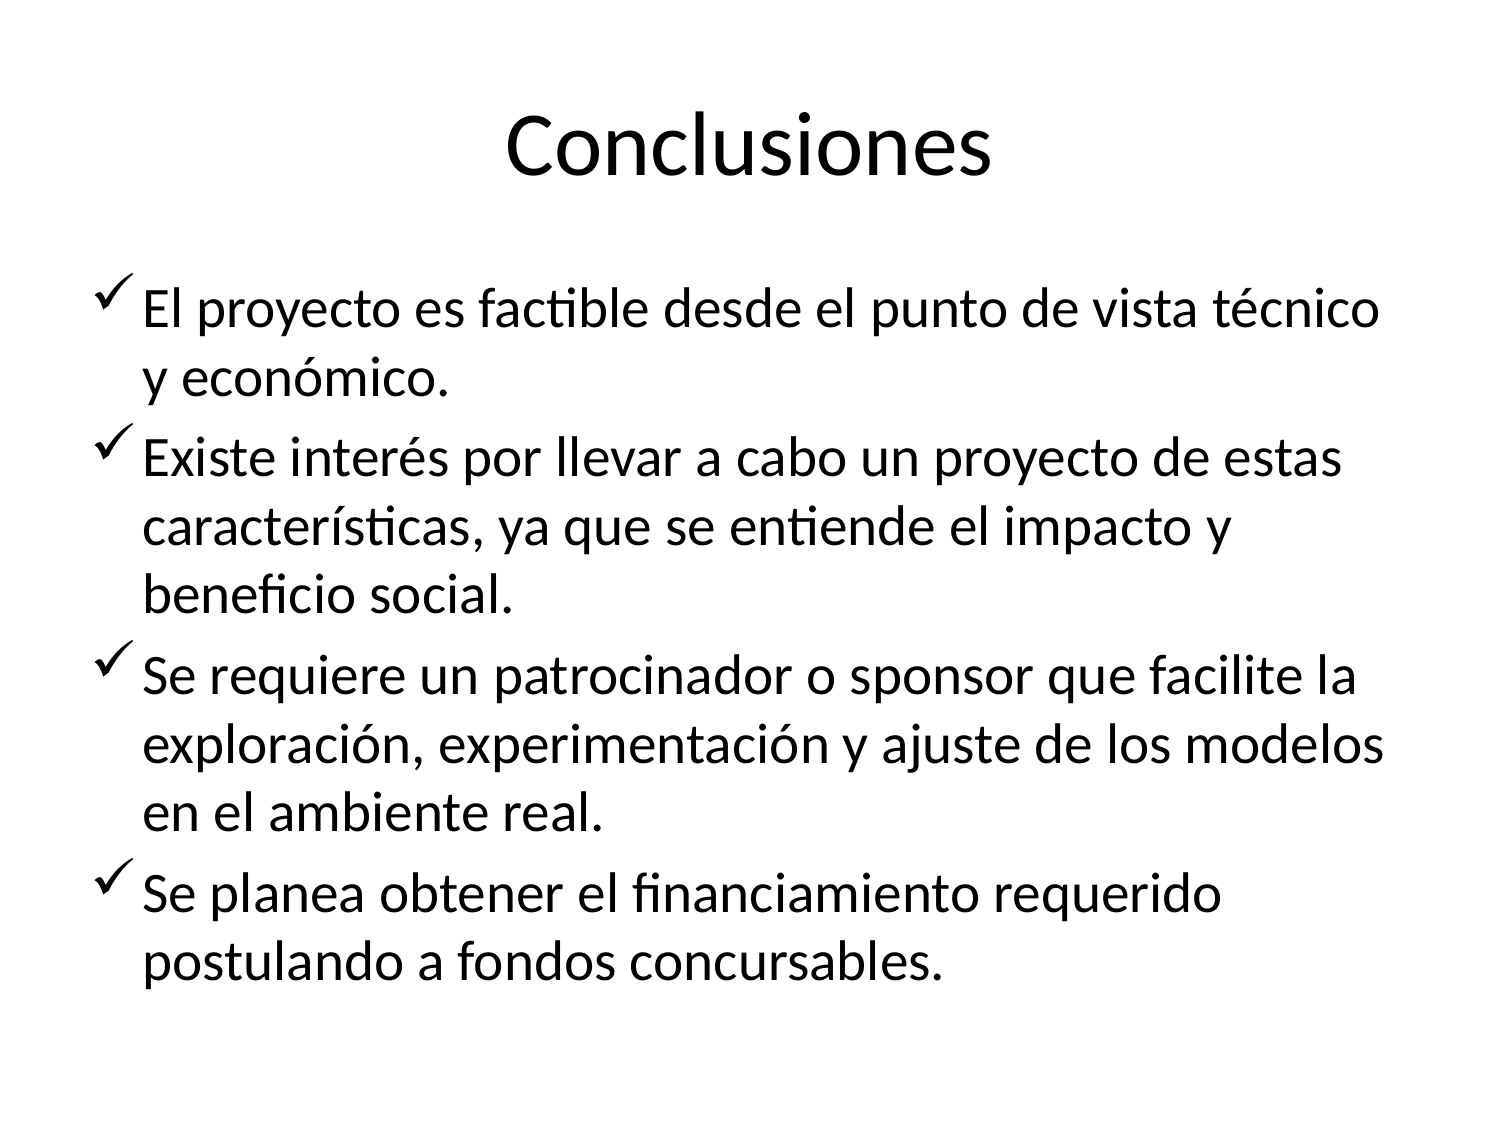

# Conclusiones
El proyecto es factible desde el punto de vista técnico y económico.
Existe interés por llevar a cabo un proyecto de estas características, ya que se entiende el impacto y beneficio social.
Se requiere un patrocinador o sponsor que facilite la exploración, experimentación y ajuste de los modelos en el ambiente real.
Se planea obtener el financiamiento requerido postulando a fondos concursables.